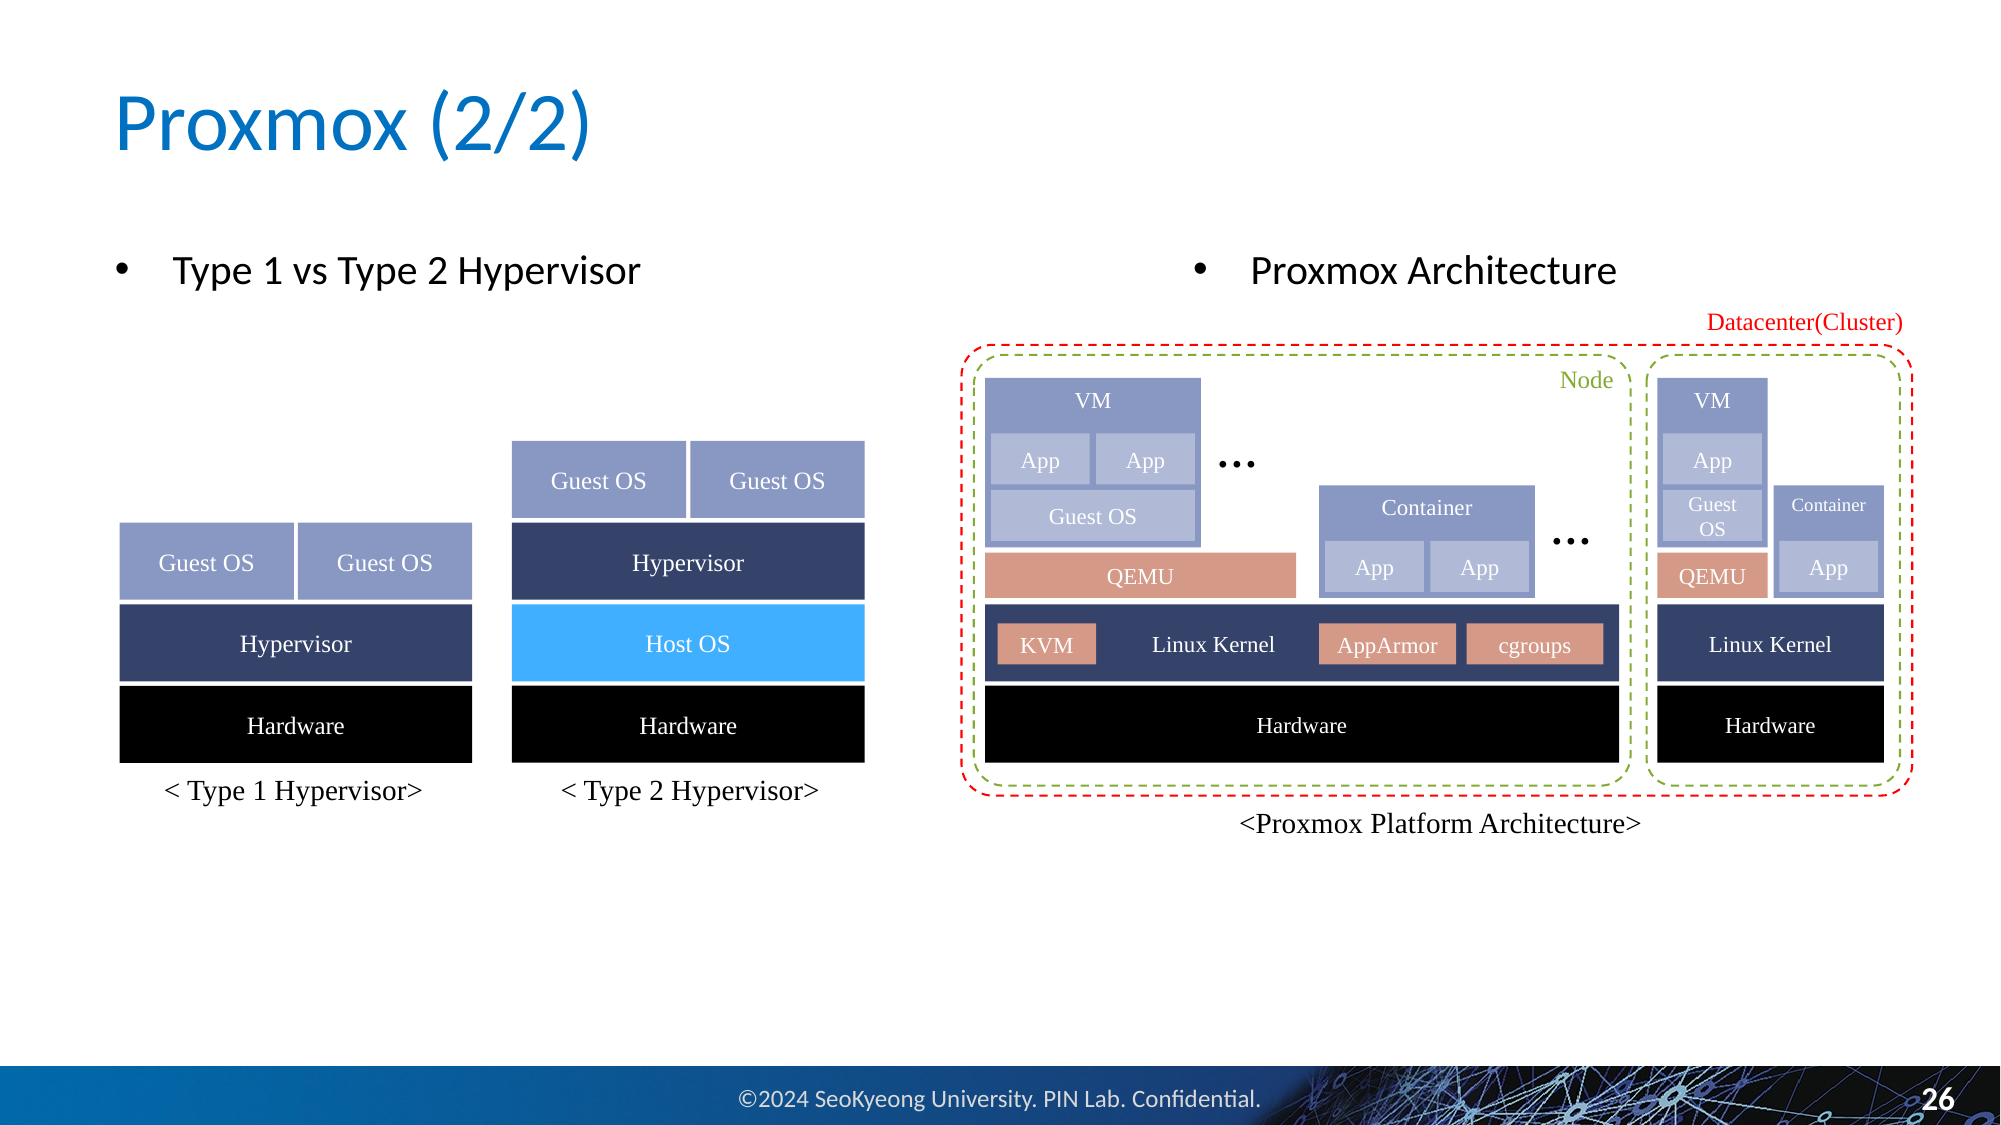

# Proxmox (2/2)
Proxmox Architecture
Type 1 vs Type 2 Hypervisor
Datacenter(Cluster)

Node
VM
App
App
Guest OS
…
Container
App
App
…
QEMU
Linux Kernel
KVM
AppArmor
cgroups
Hardware
VM
App
Guest OS
Container
App
QEMU
Linux Kernel
Hardware
<Proxmox Platform Architecture>
Guest OS
Guest OS
Guest OS
Guest OS
Hypervisor
Hypervisor
Host OS
Hardware
Hardware
< Type 1 Hypervisor>
< Type 2 Hypervisor>
26